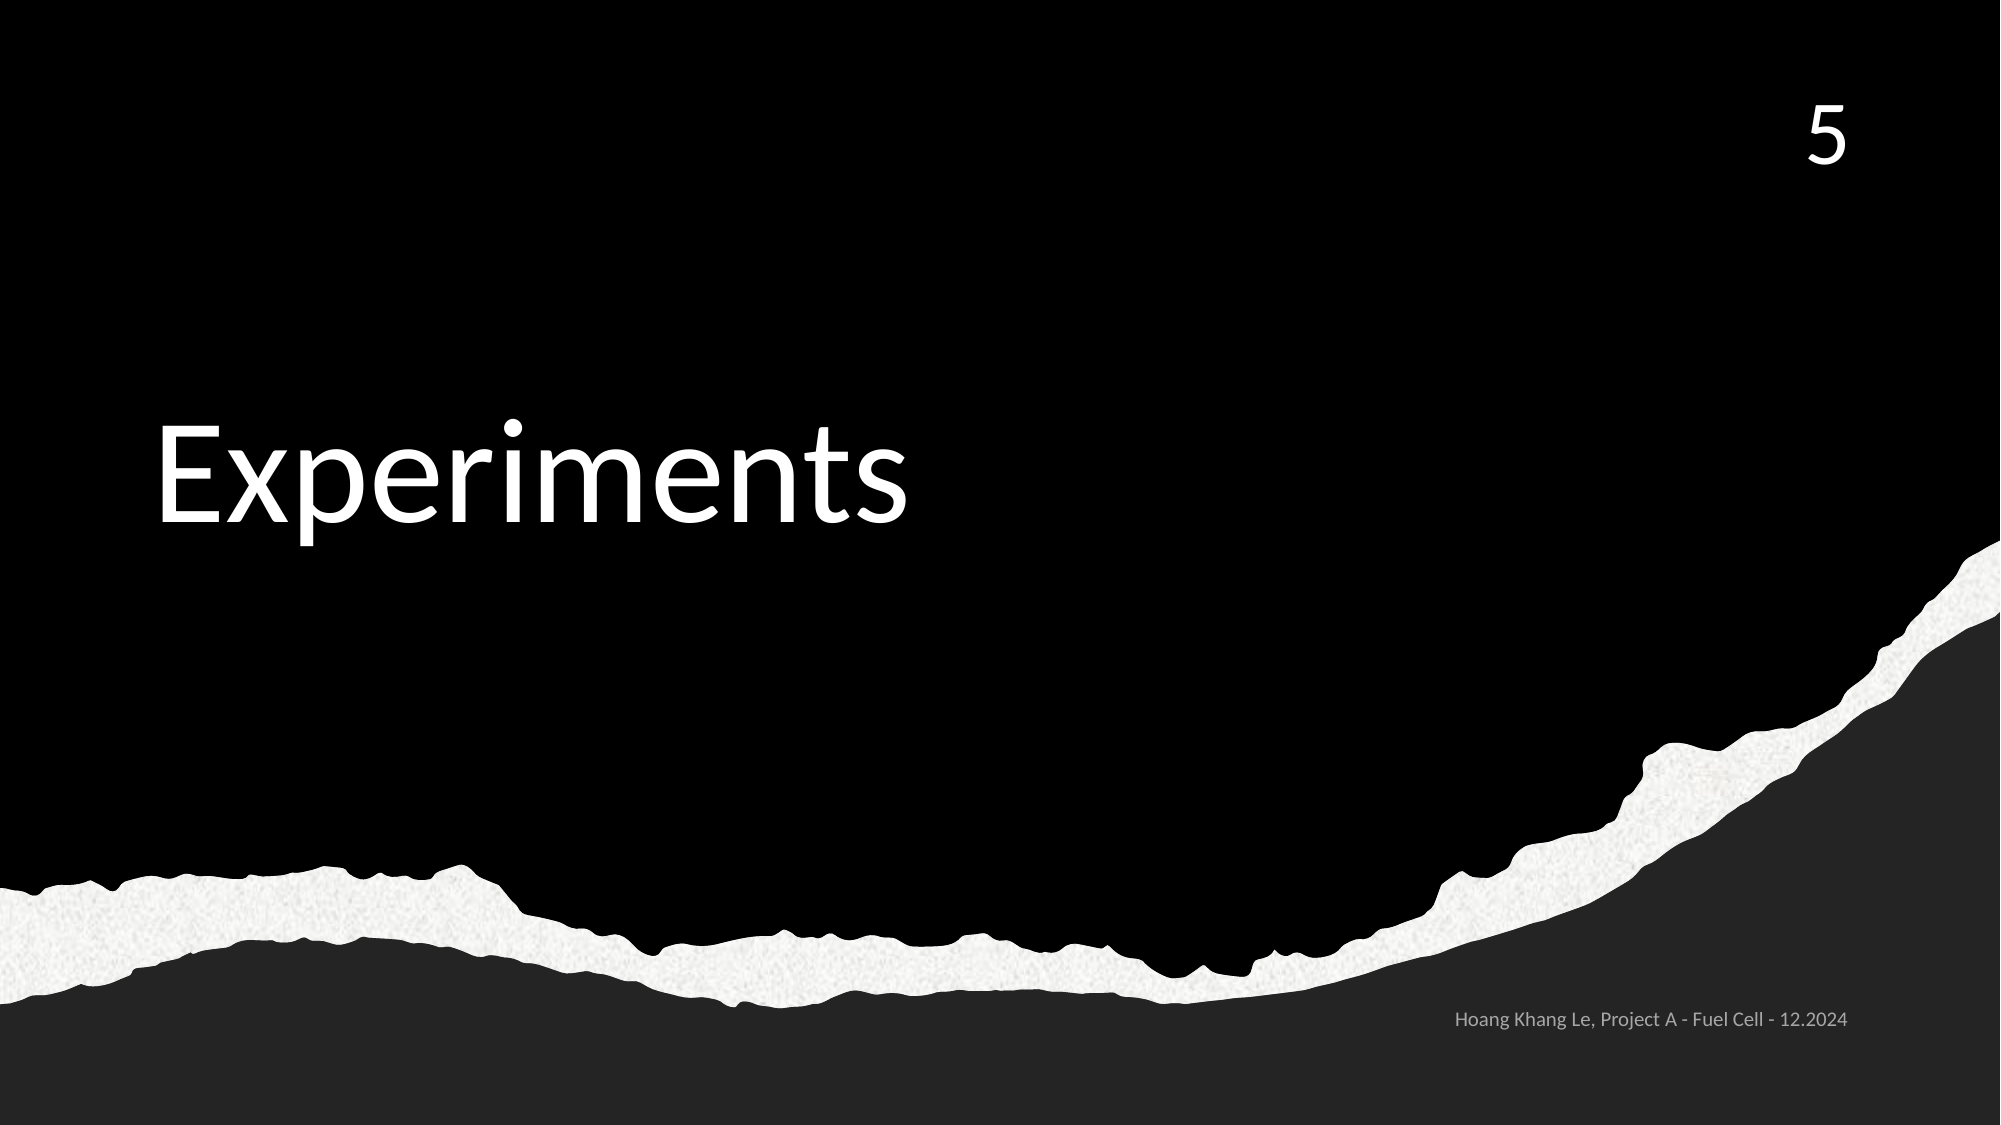

5
# Experiments

Hoang Khang Le, Project A - Fuel Cell - 12.2024